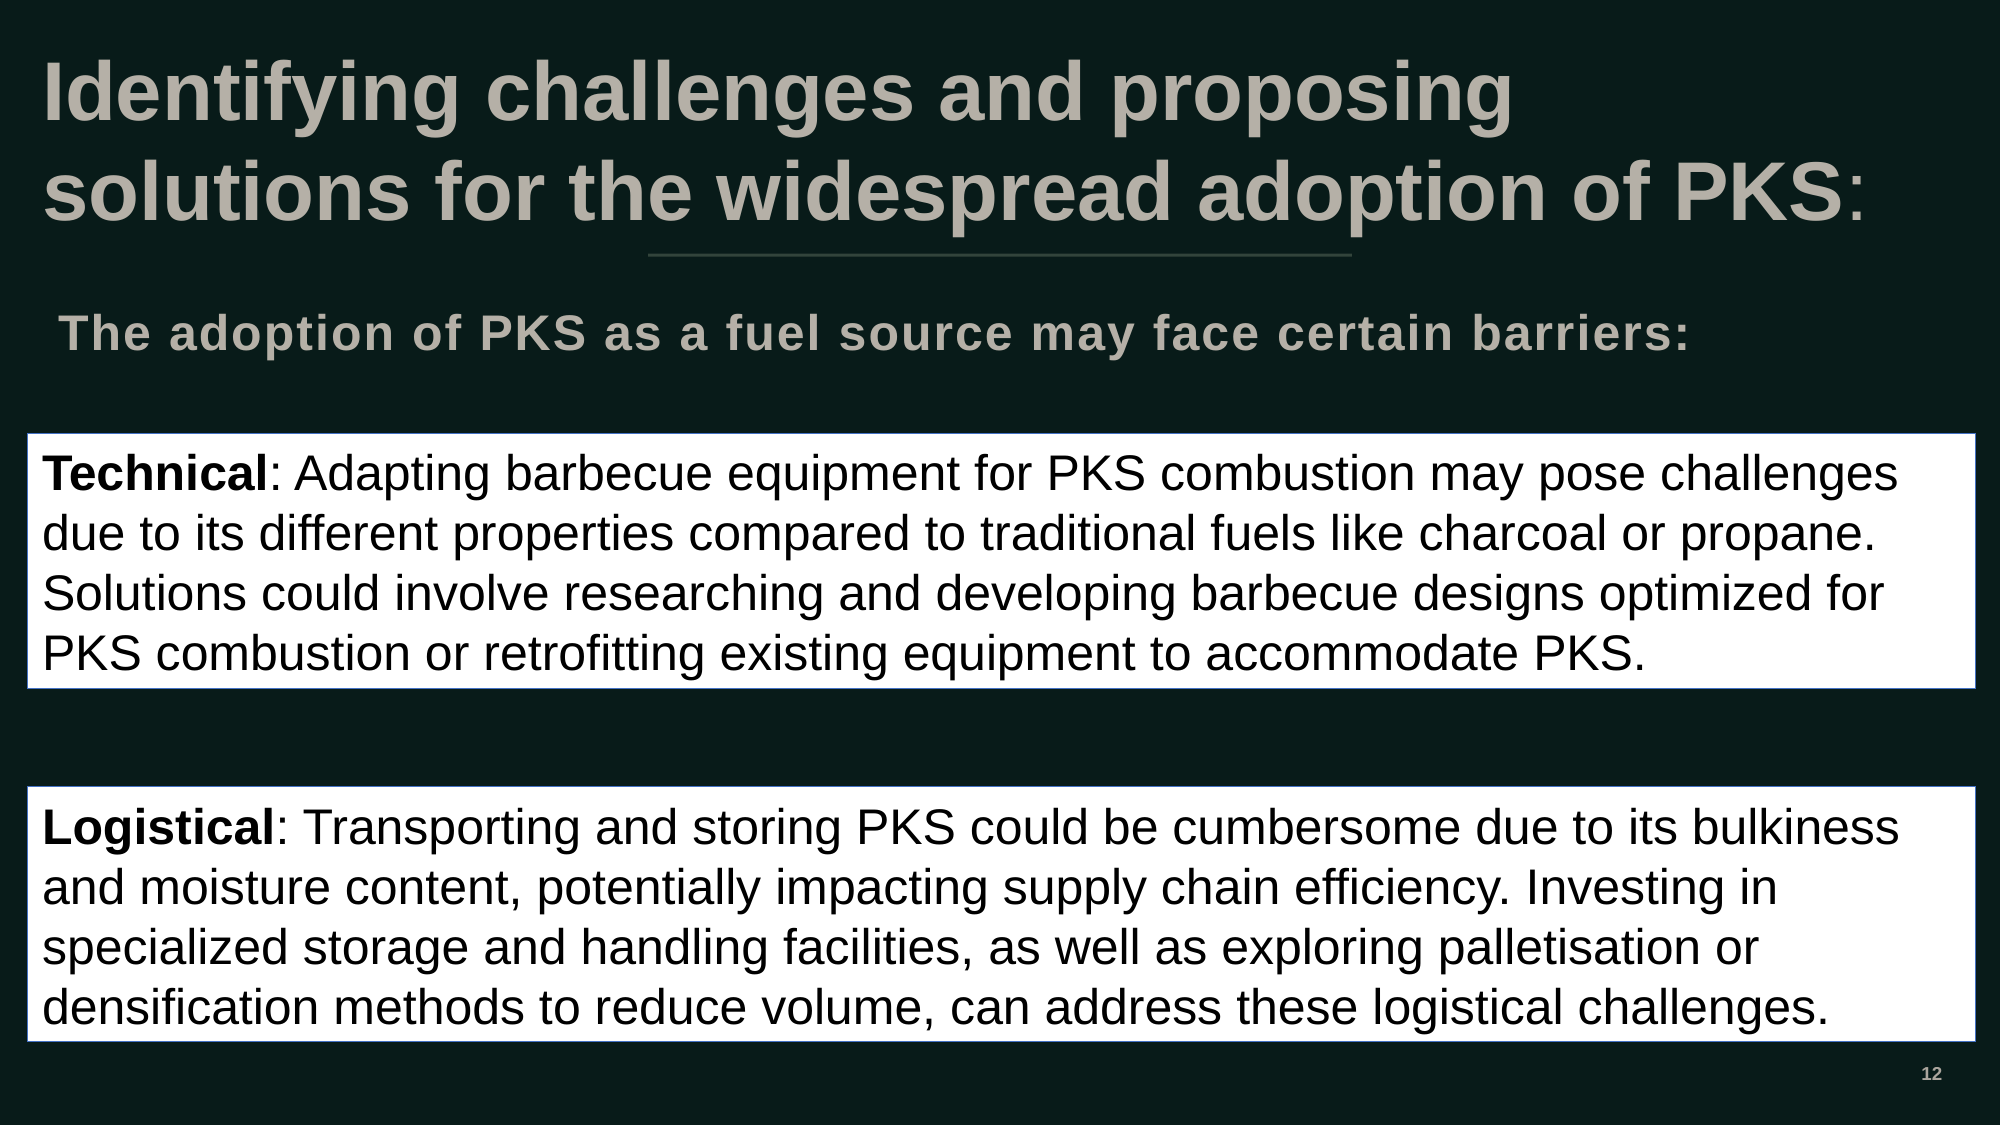

Identifying challenges and proposing solutions for the widespread adoption of PKS:
 The adoption of PKS as a fuel source may face certain barriers:
Technical: Adapting barbecue equipment for PKS combustion may pose challenges due to its different properties compared to traditional fuels like charcoal or propane. Solutions could involve researching and developing barbecue designs optimized for PKS combustion or retrofitting existing equipment to accommodate PKS.
Logistical: Transporting and storing PKS could be cumbersome due to its bulkiness and moisture content, potentially impacting supply chain efficiency. Investing in specialized storage and handling facilities, as well as exploring palletisation or densification methods to reduce volume, can address these logistical challenges.
12